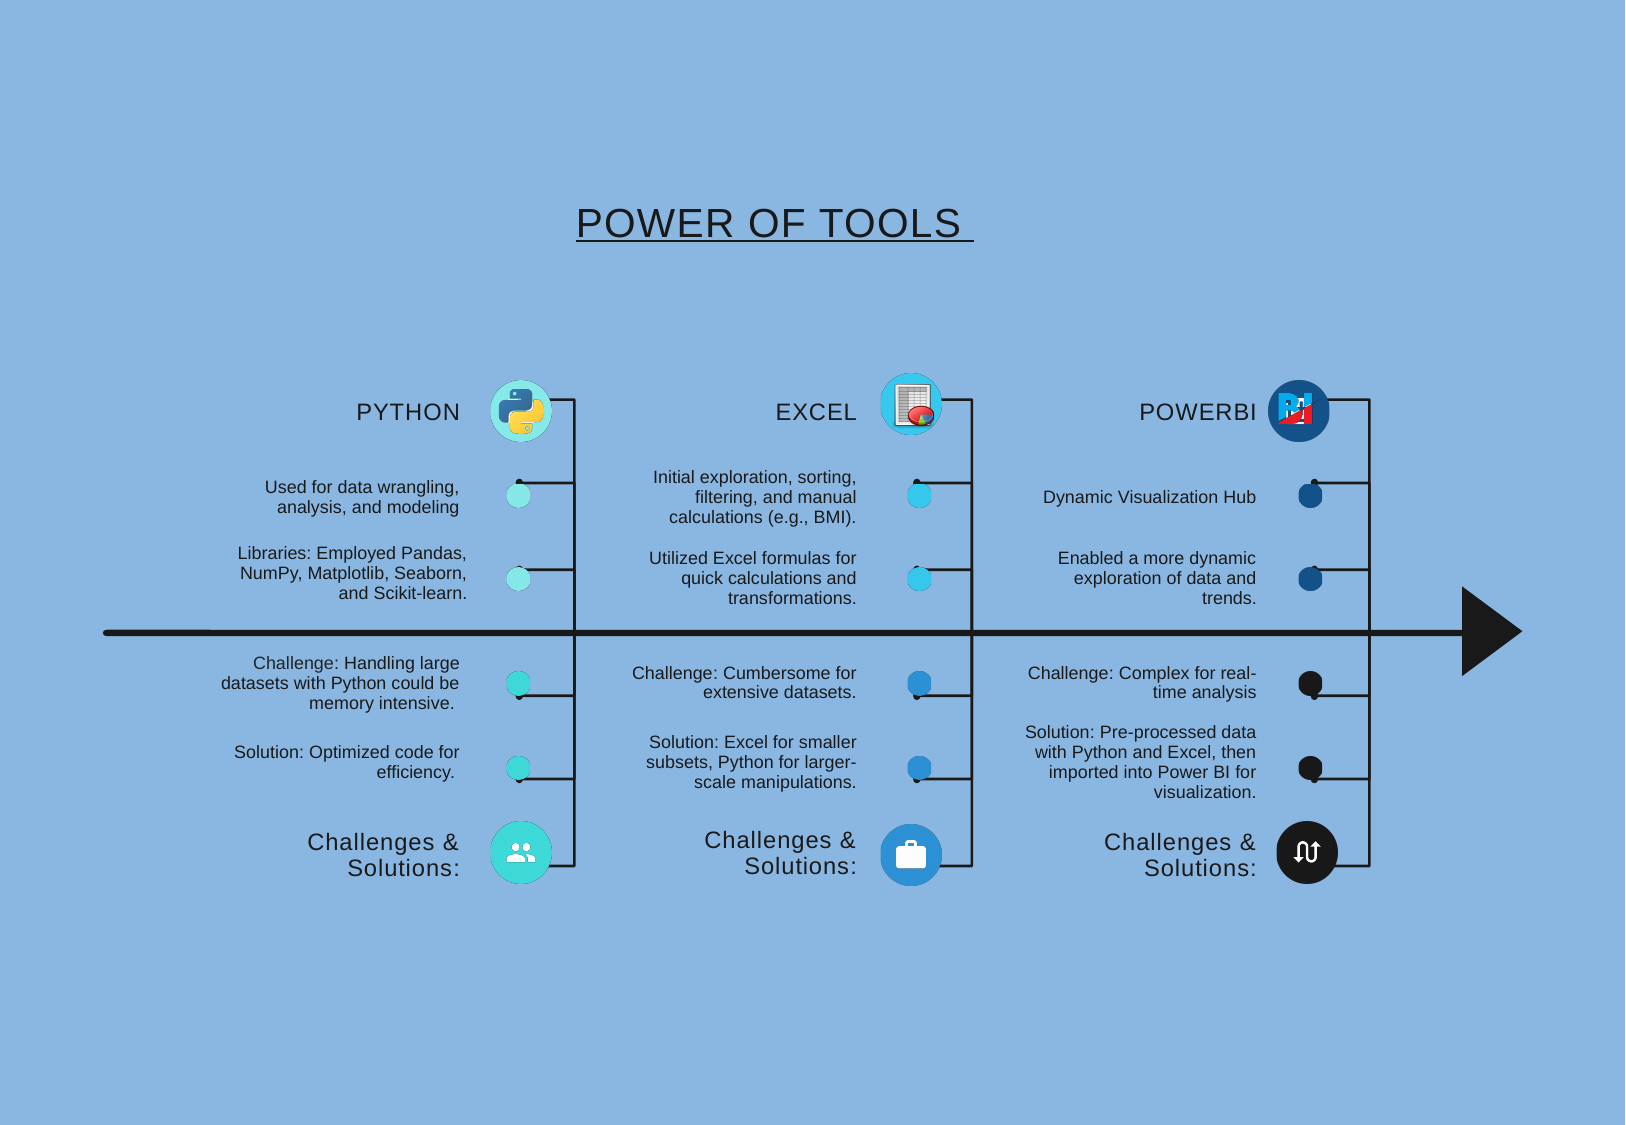

POWER OF TOOLS

PYTHON
EXCEL
POWERBI
Initial exploration, sorting, filtering, and manual calculations (e.g., BMI).
Used for data wrangling, analysis, and modeling

Dynamic Visualization Hub

Libraries: Employed Pandas, NumPy, Matplotlib, Seaborn, and Scikit-learn.

Utilized Excel formulas for quick calculations and transformations.
Enabled a more dynamic exploration of data and trends.

Challenge: Handling large datasets with Python could be memory intensive.

Challenge: Cumbersome for extensive datasets.
Challenge: Complex for real-time analysis

Solution: Pre-processed data with Python and Excel, then imported into Power BI for visualization.
 Solution: Excel for smaller subsets, Python for larger-scale manipulations.
Solution: Optimized code for efficiency.

Challenges & Solutions:
Challenges & Solutions:
Challenges & Solutions: